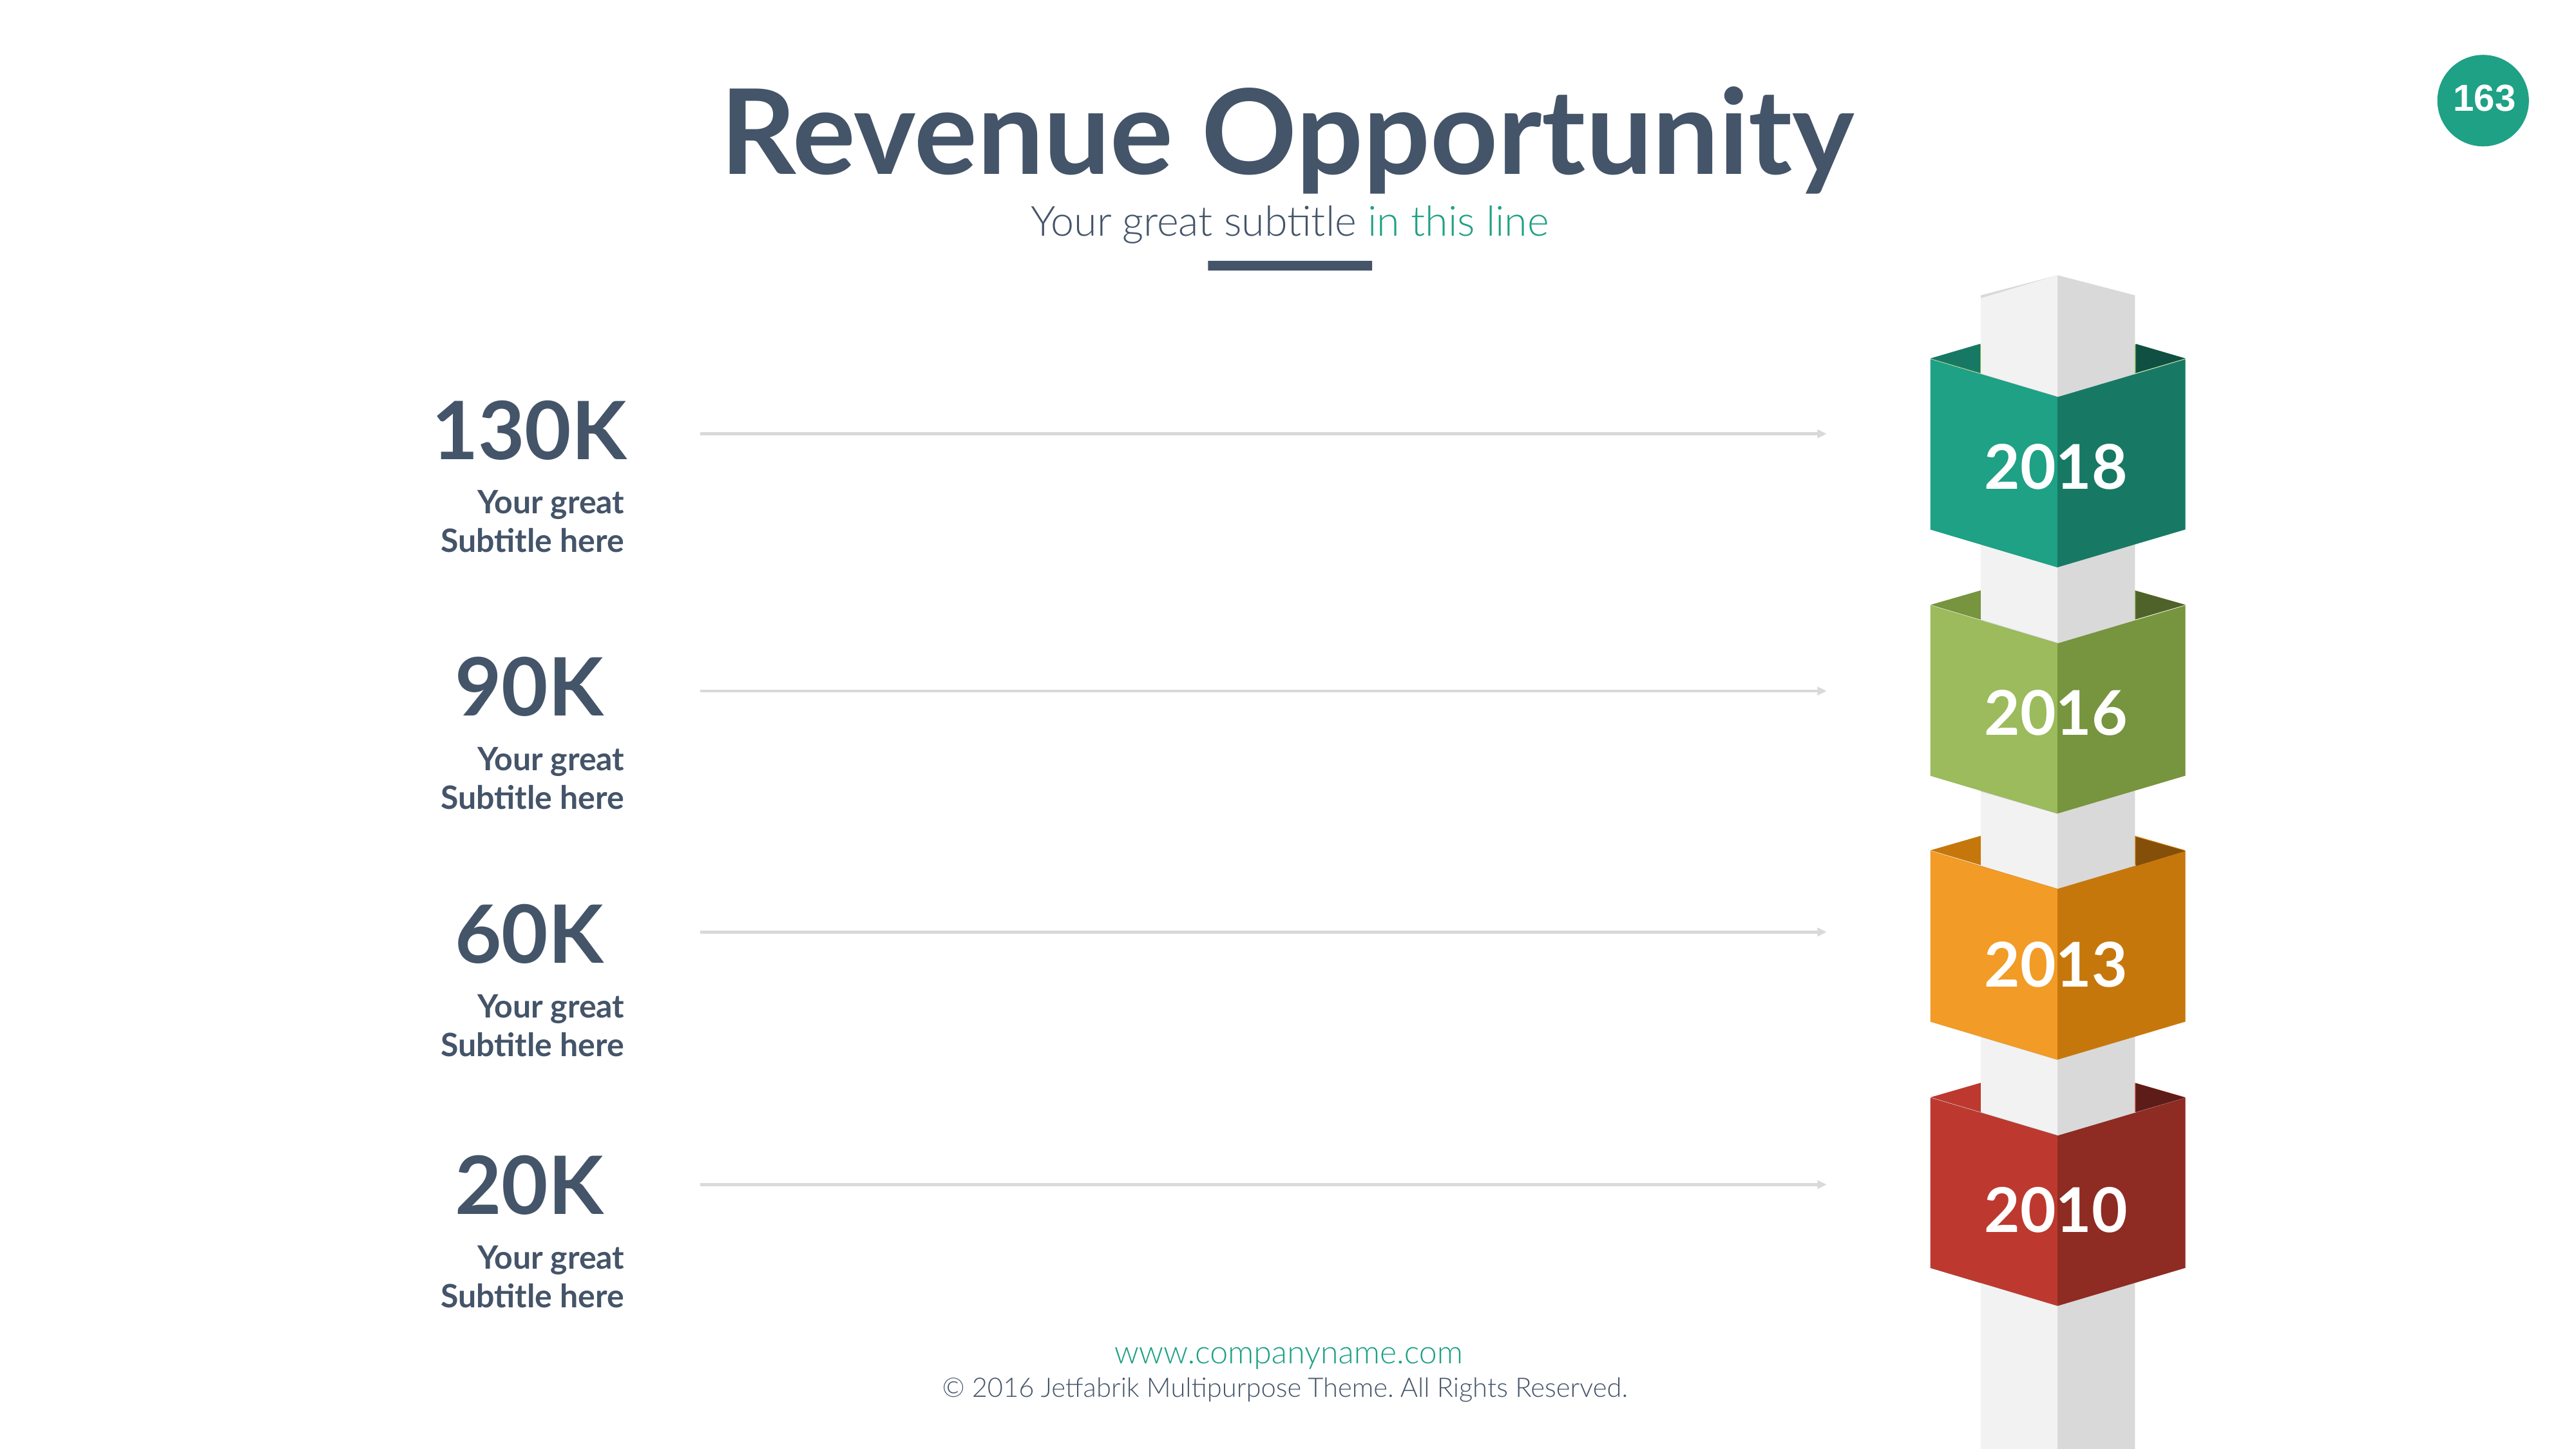

Revenue Opportunity
Your great subtitle in this line

130K
2018
Your great
Subtitle here

90K
2016
Your great
Subtitle here

60K
2013
Your great
Subtitle here

20K
2010
Your great
Subtitle here